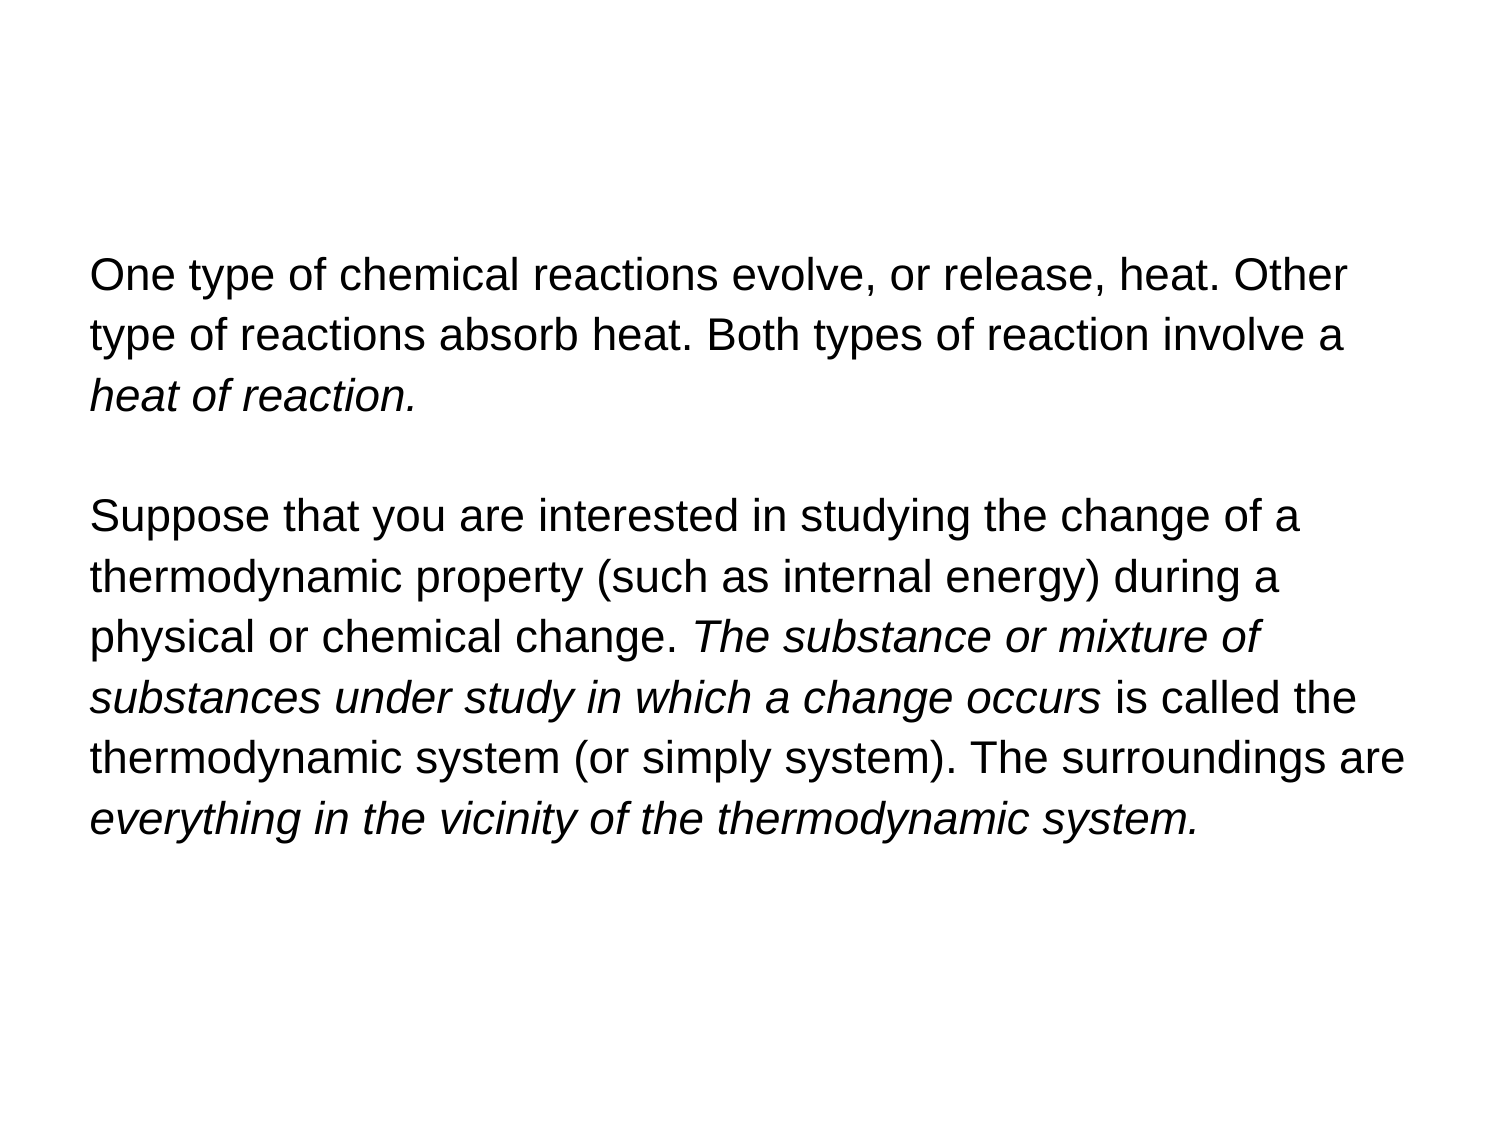

One type of chemical reactions evolve, or release, heat. Other type of reactions absorb heat. Both types of reaction involve a heat of reaction.

Suppose that you are interested in studying the change of a thermodynamic property (such as internal energy) during a physical or chemical change. The substance or mixture of substances under study in which a change occurs is called the thermodynamic system (or simply system). The surroundings are everything in the vicinity of the thermodynamic system.